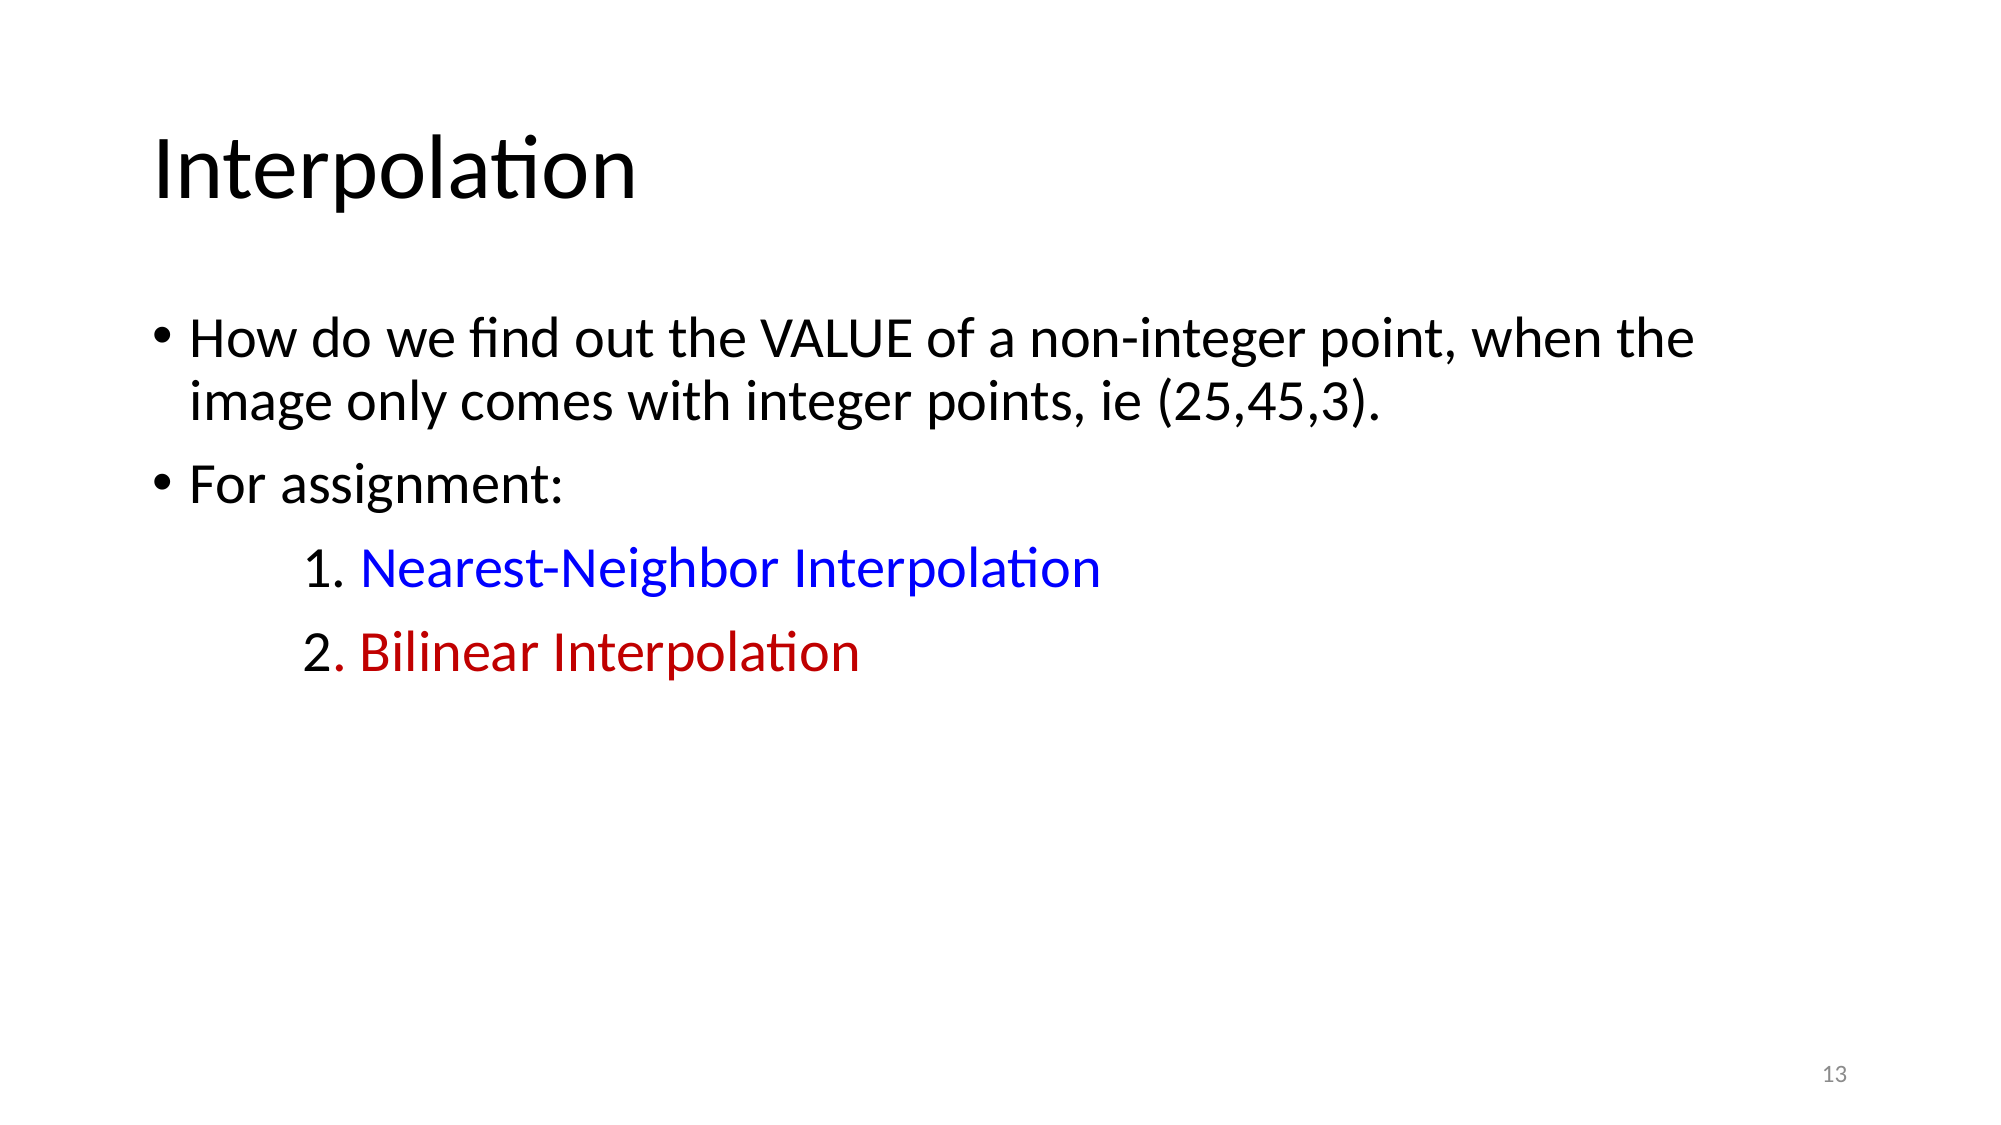

# Interpolation
How do we find out the VALUE of a non-integer point, when the image only comes with integer points, ie (25,45,3).
For assignment:
	1. Nearest-Neighbor Interpolation
	2. Bilinear Interpolation
13